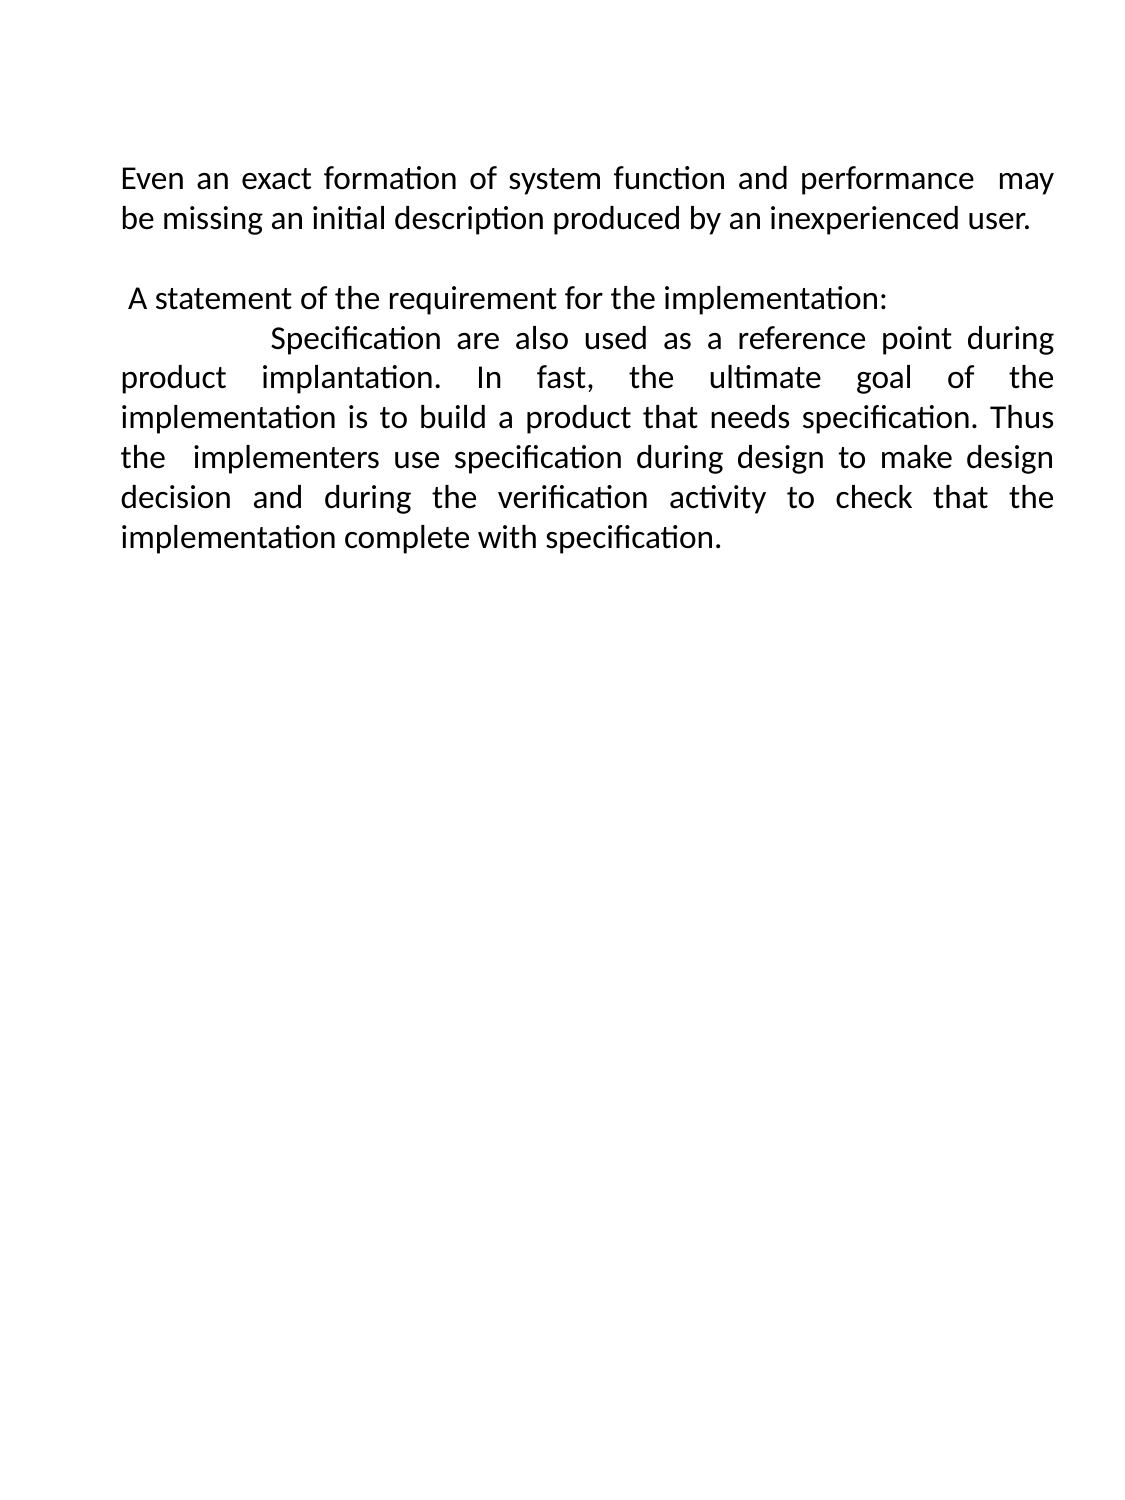

Even an exact formation of system function and performance  may be missing an initial description produced by an inexperienced user.

 A statement of the requirement for the implementation:
	Specification are also used as a reference point during product implantation. In fast, the ultimate goal of the implementation is to build a product that needs specification. Thus the  implementers use specification during design to make design decision and during the verification activity to check that the implementation complete with specification.